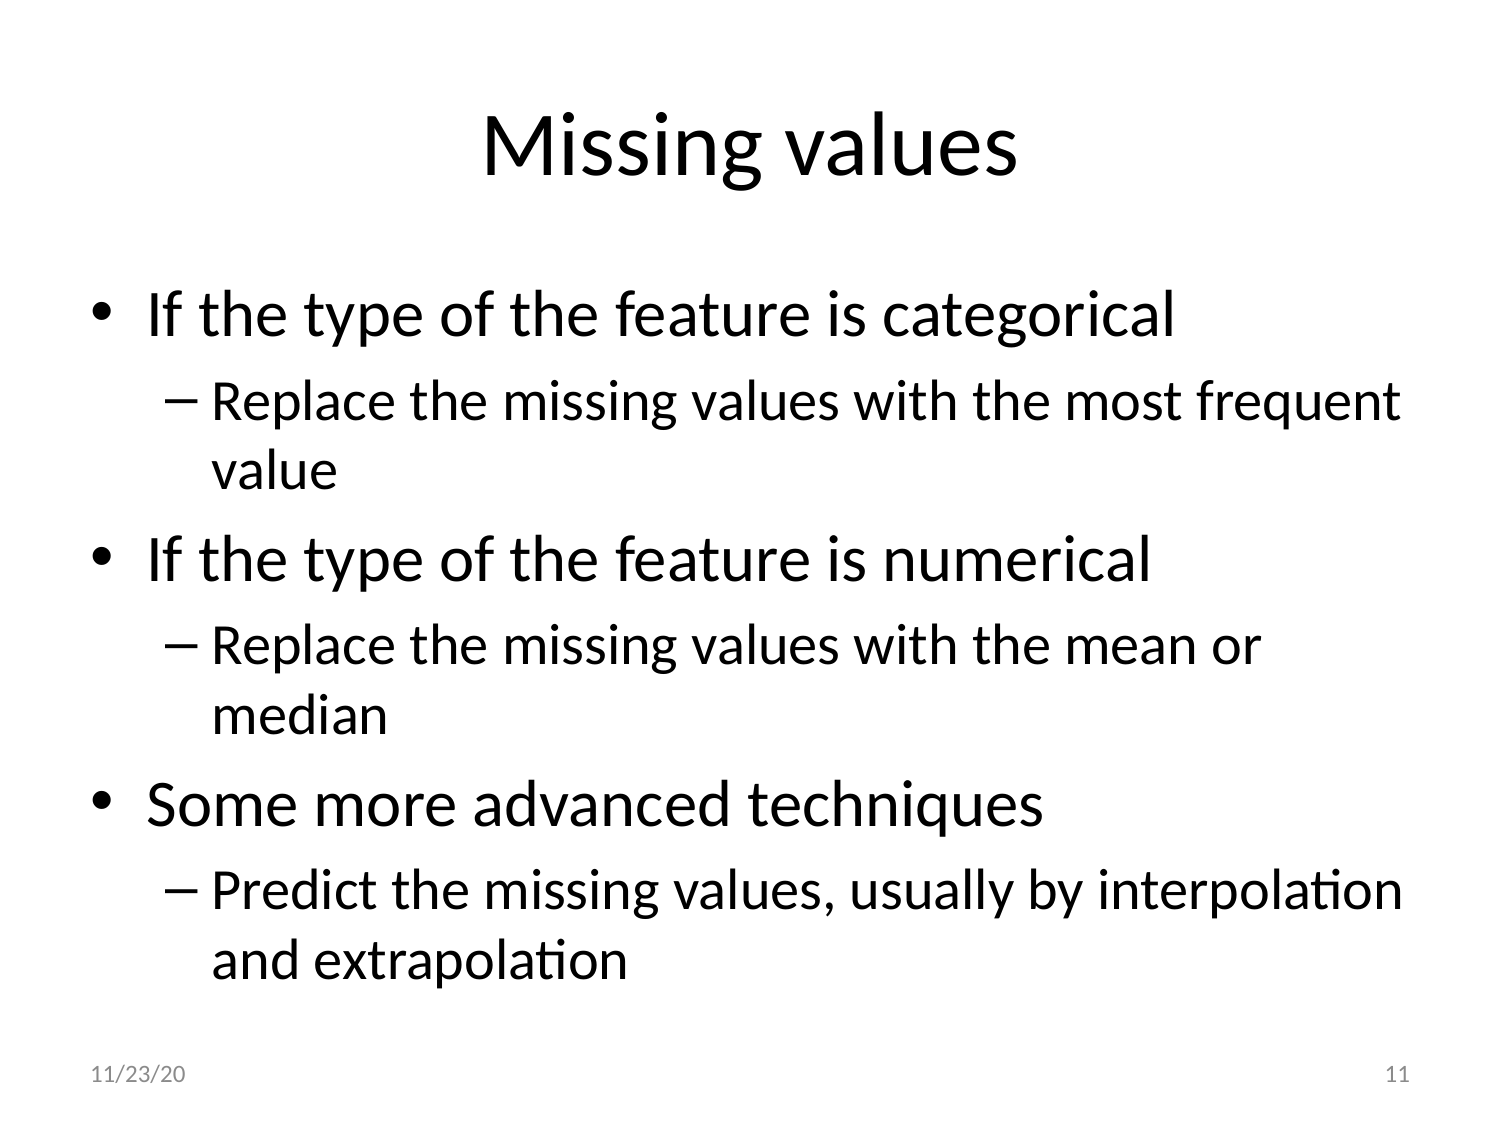

# Missing values
If the type of the feature is categorical
Replace the missing values with the most frequent value
If the type of the feature is numerical
Replace the missing values with the mean or median
Some more advanced techniques
Predict the missing values, usually by interpolation and extrapolation
11/23/20
11